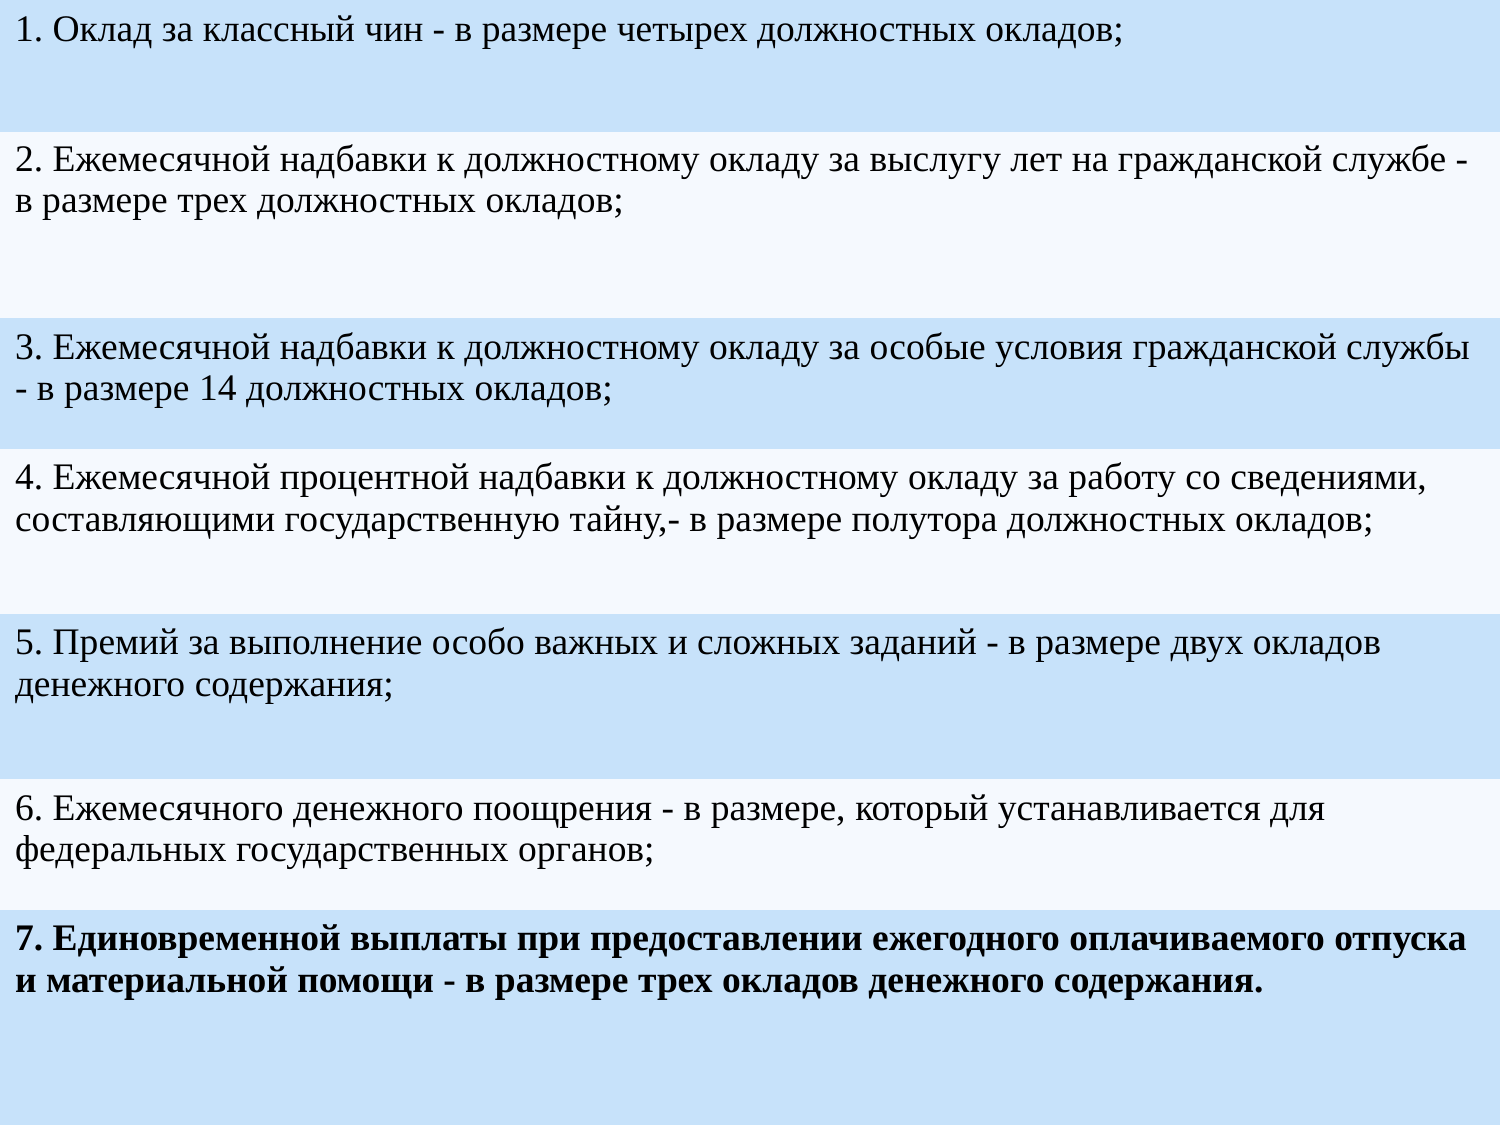

| 1. Оклад за классный чин - в размере четырех должностных окладов; |
| --- |
| 2. Ежемесячной надбавки к должностному окладу за выслугу лет на гражданской службе - в размере трех должностных окладов; |
| 3. Ежемесячной надбавки к должностному окладу за особые условия гражданской службы - в размере 14 должностных окладов; |
| 4. Ежемесячной процентной надбавки к должностному окладу за работу со сведениями, составляющими государственную тайну,- в размере полутора должностных окладов; |
| 5. Премий за выполнение особо важных и сложных заданий - в размере двух окладов денежного содержания; |
| 6. Ежемесячного денежного поощрения - в размере, который устанавливается для федеральных государственных органов; |
| 7. Единовременной выплаты при предоставлении ежегодного оплачиваемого отпуска и материальной помощи - в размере трех окладов денежного содержания. |